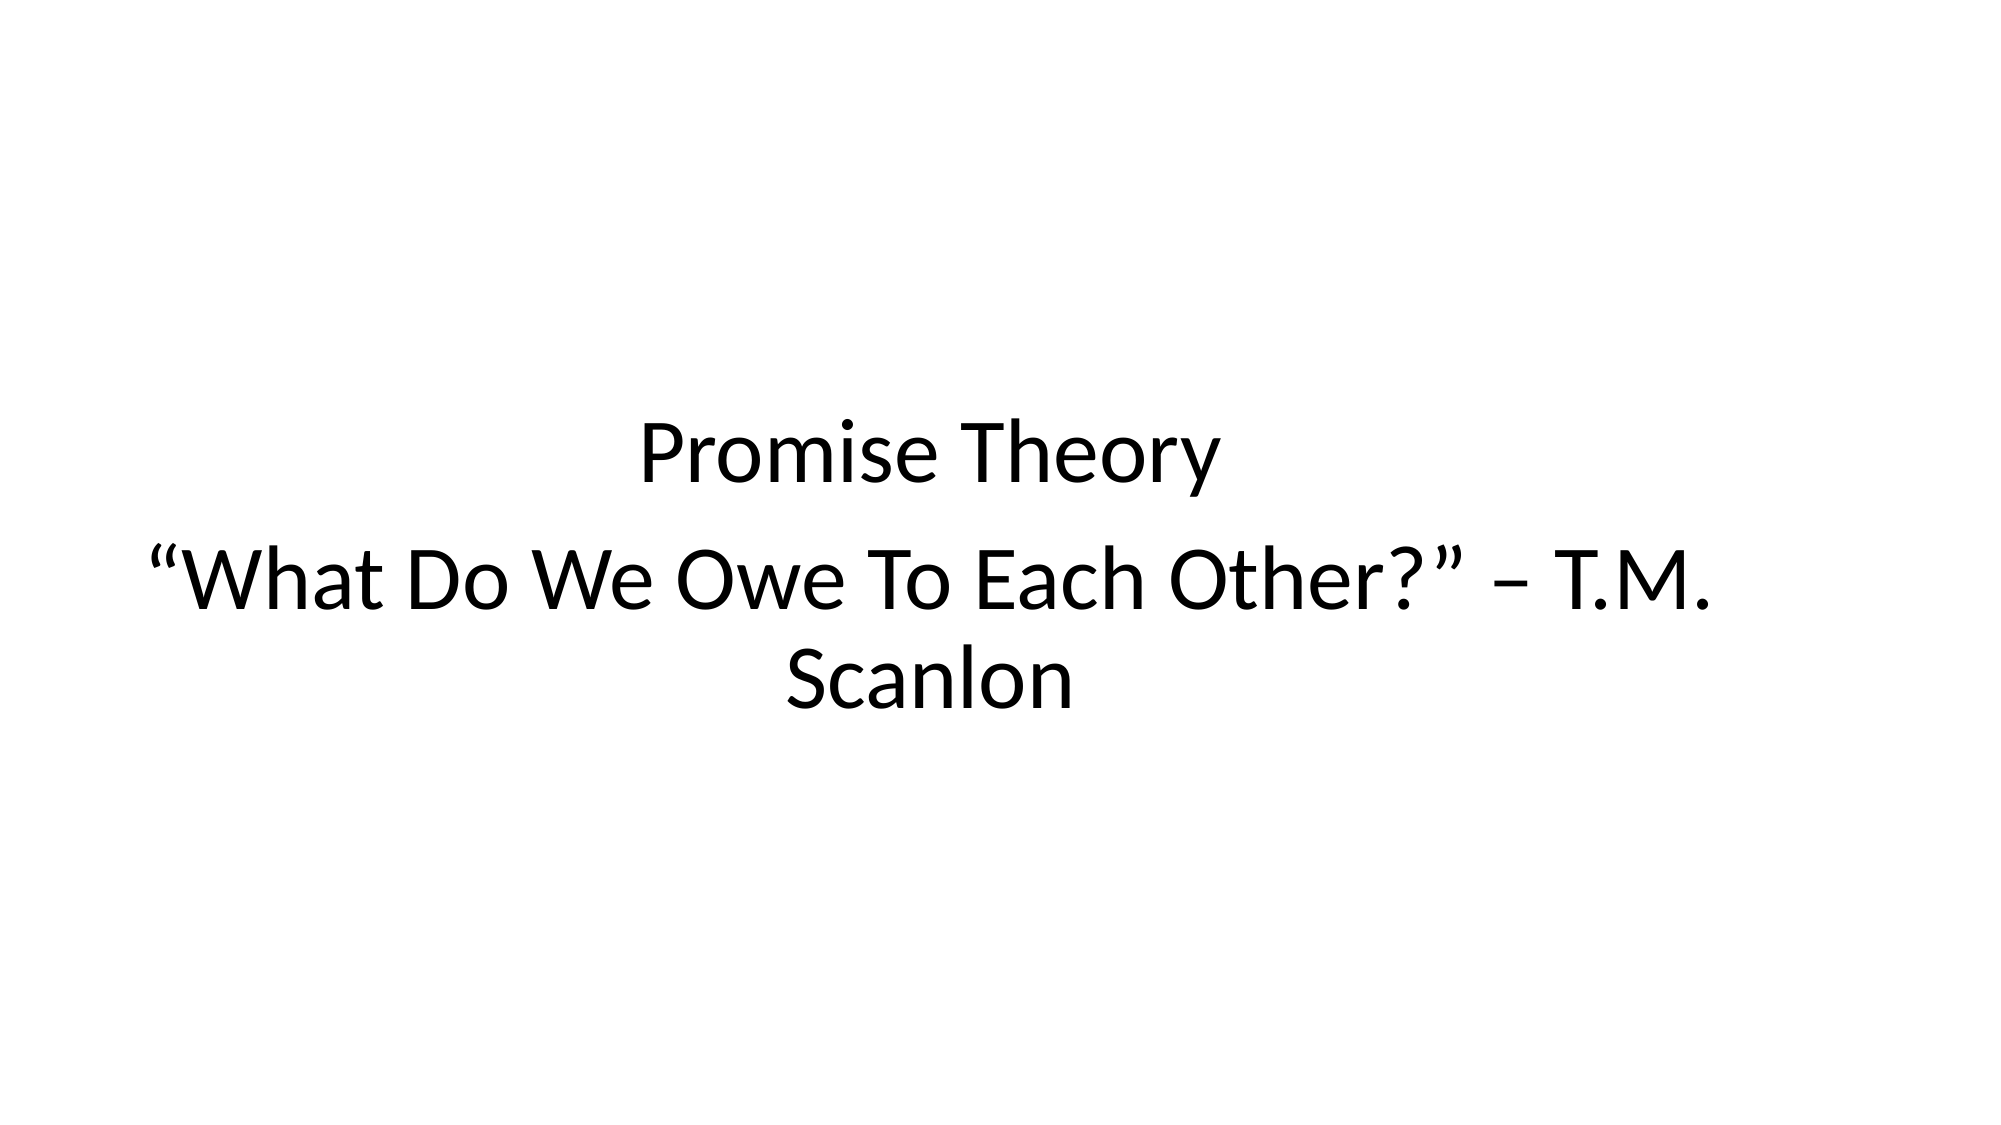

Promise Theory
“What Do We Owe To Each Other?” – T.M. Scanlon